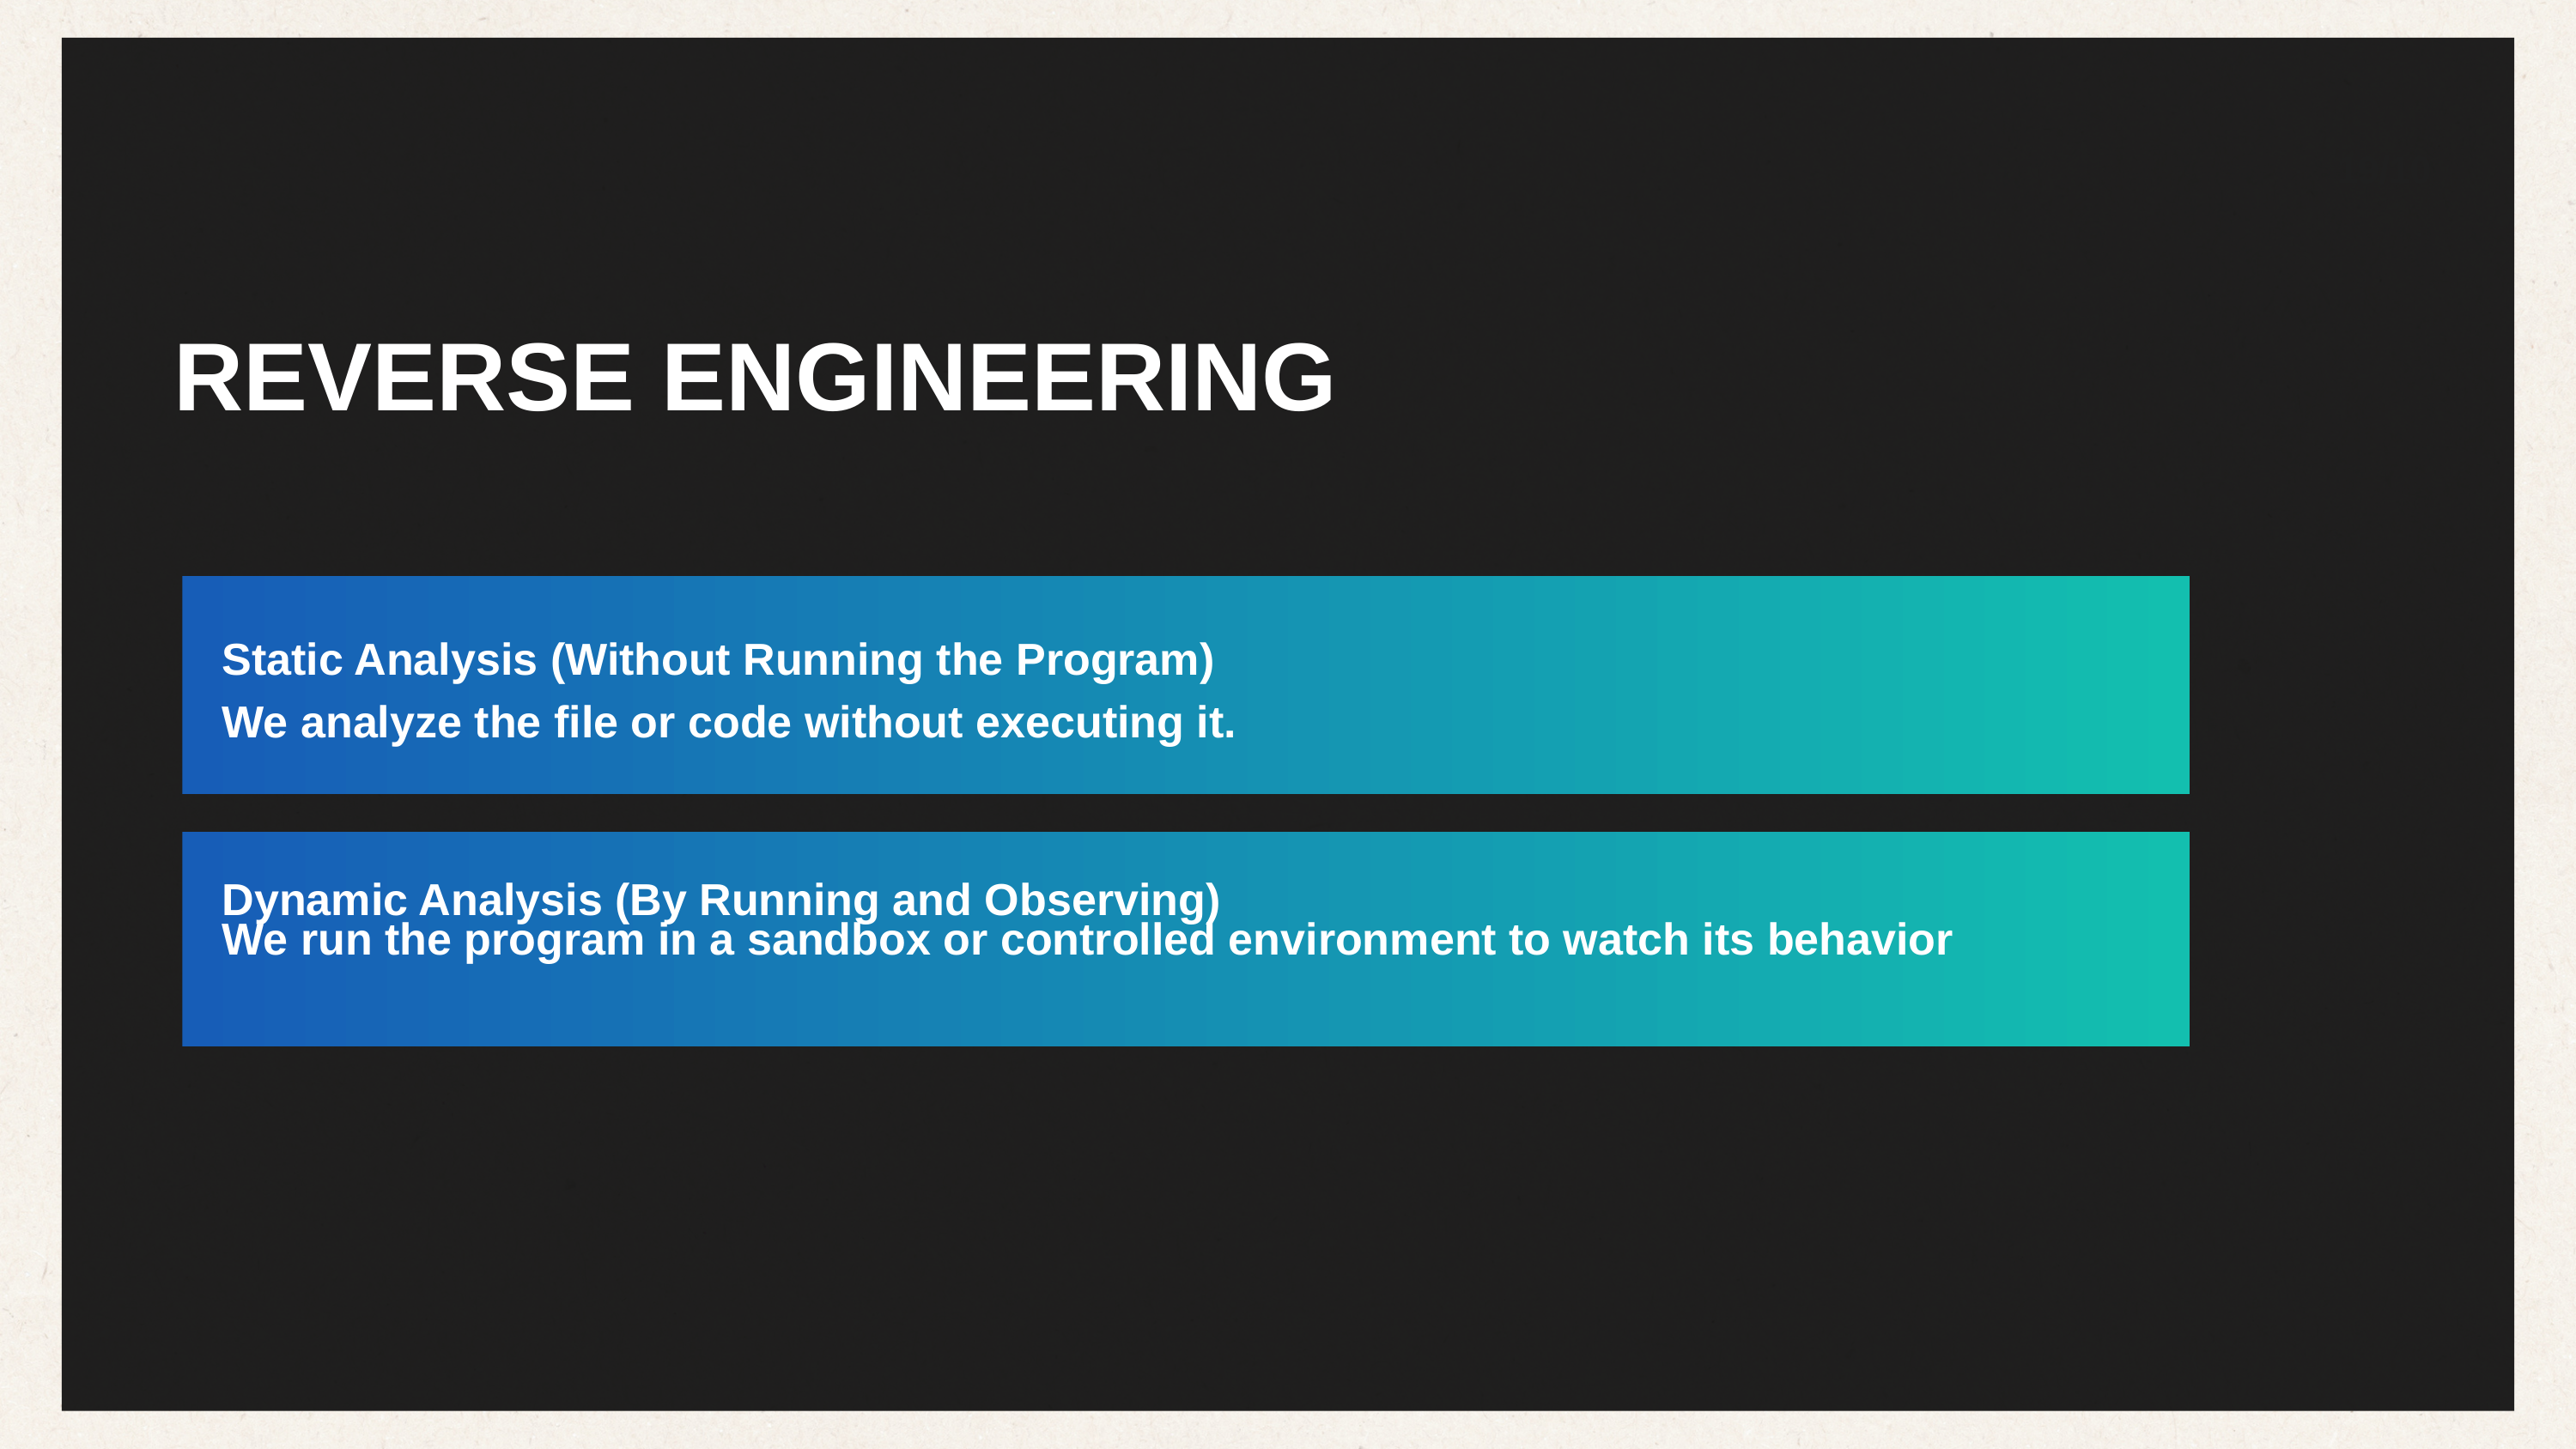

19/10
REVERSE ENGINEERING

Static Analysis (Without Running the Program)
We analyze the file or code without executing it.

Dynamic Analysis (By Running and Observing)
We run the program in a sandbox or controlled environment to watch its behavior